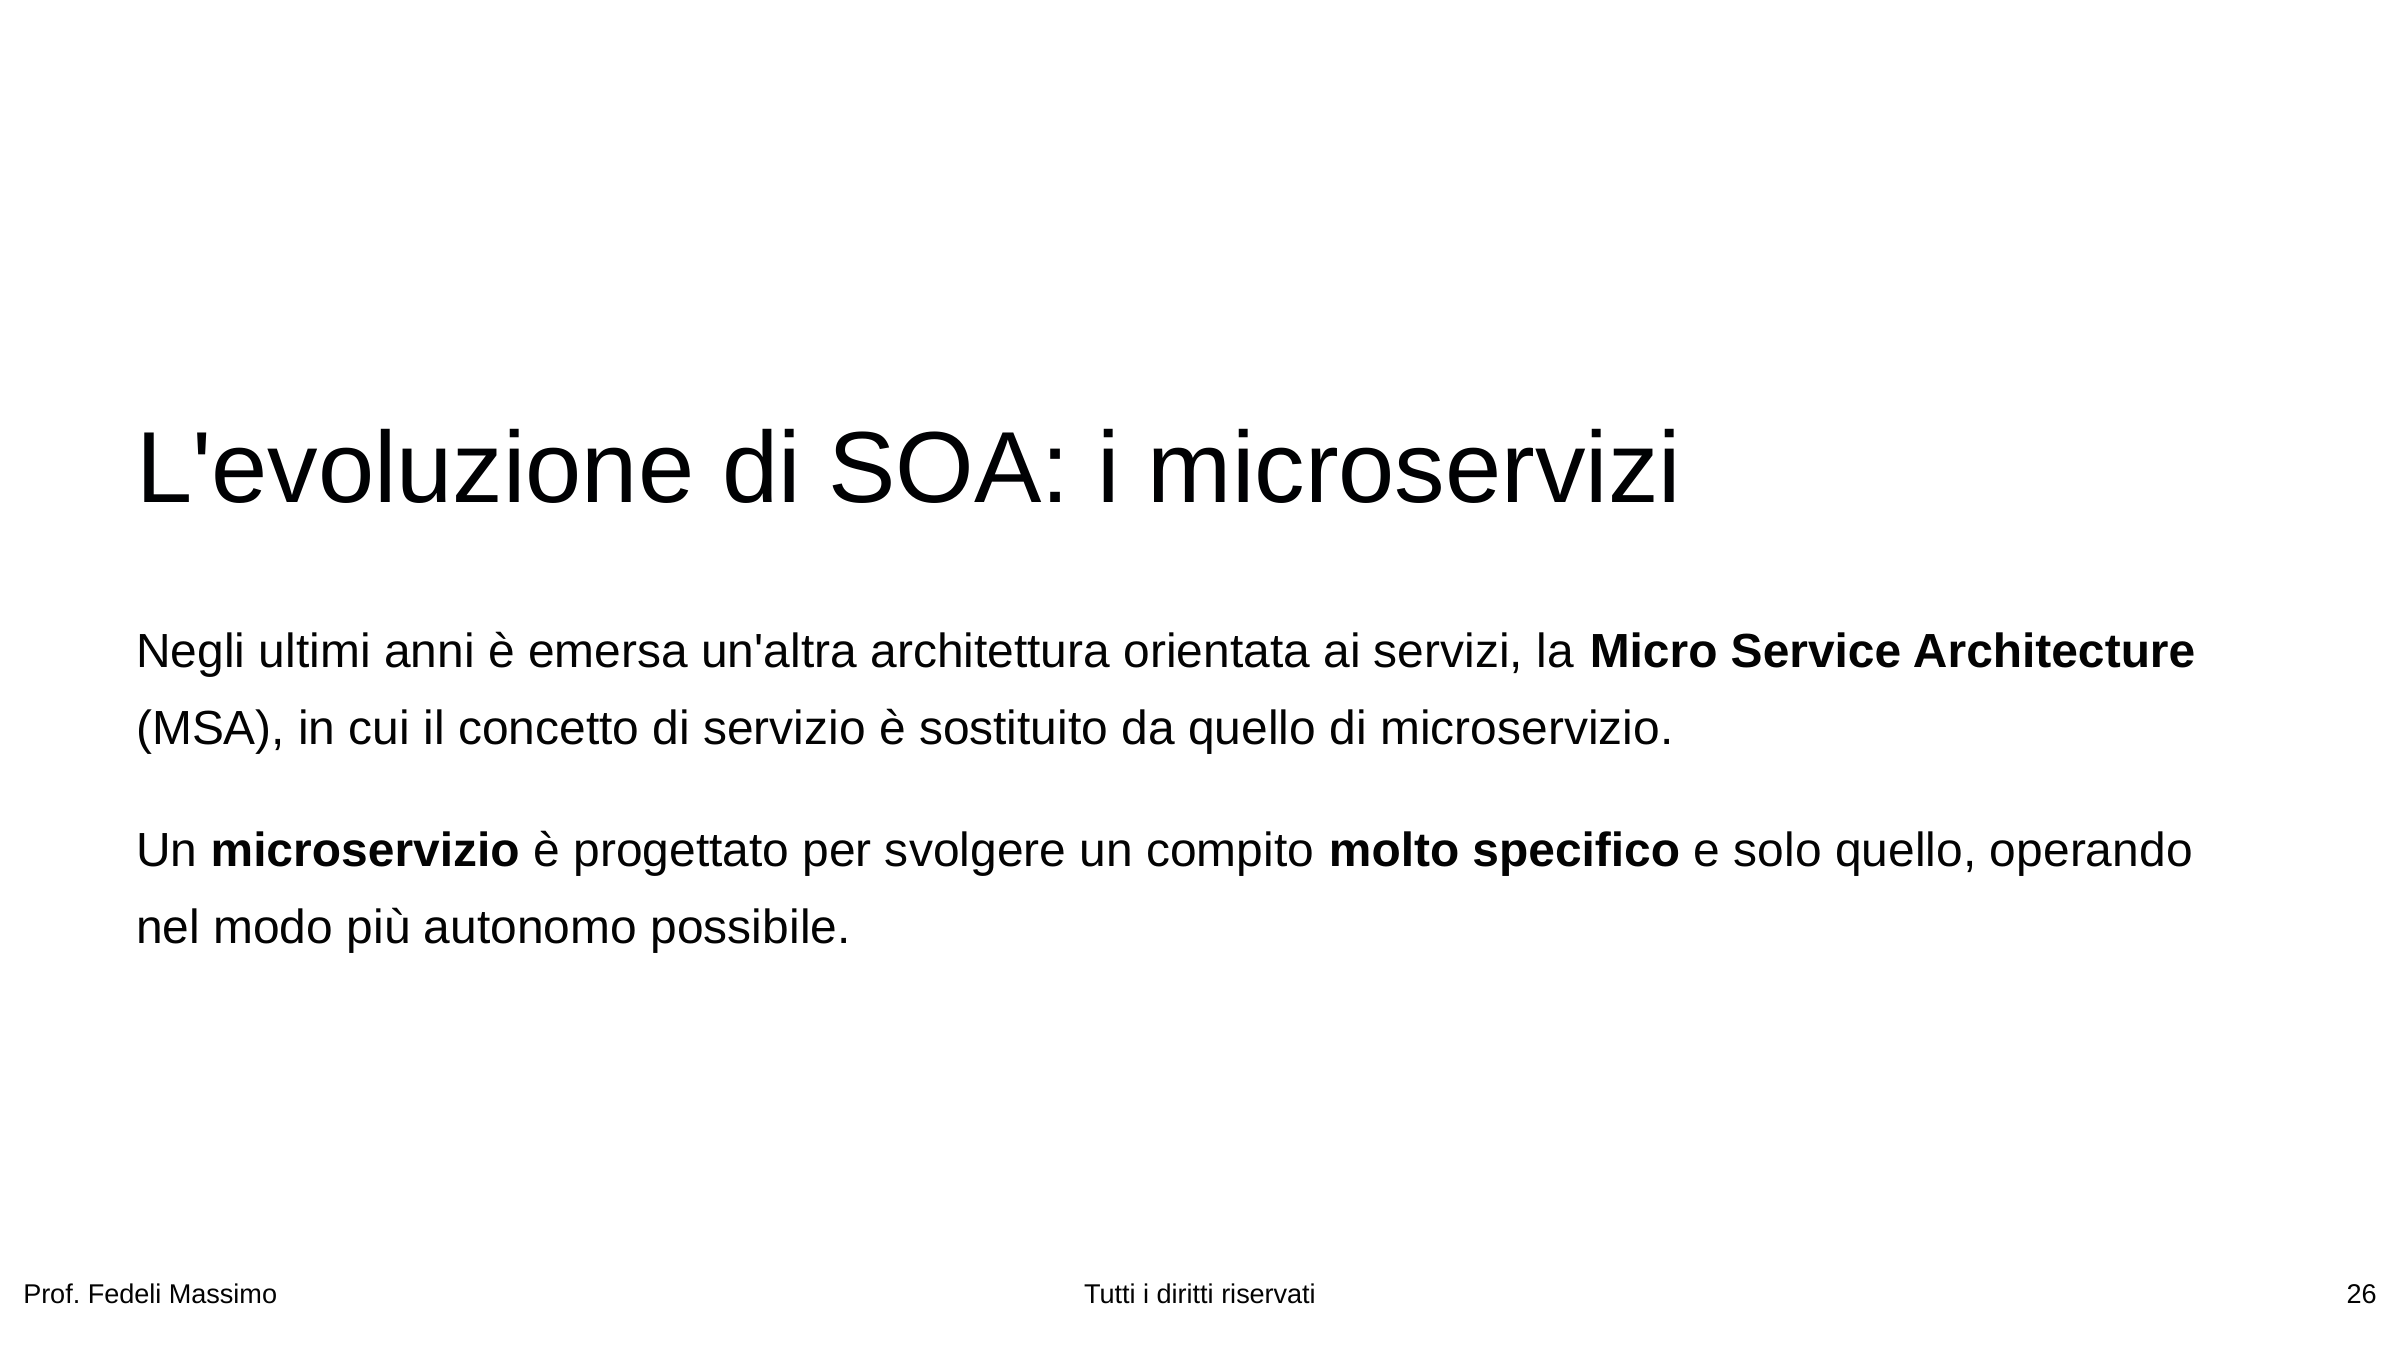

L'evoluzione di SOA: i microservizi
Negli ultimi anni è emersa un'altra architettura orientata ai servizi, la Micro Service Architecture (MSA), in cui il concetto di servizio è sostituito da quello di microservizio.
Un microservizio è progettato per svolgere un compito molto specifico e solo quello, operando nel modo più autonomo possibile.
Prof. Fedeli Massimo
Tutti i diritti riservati
26